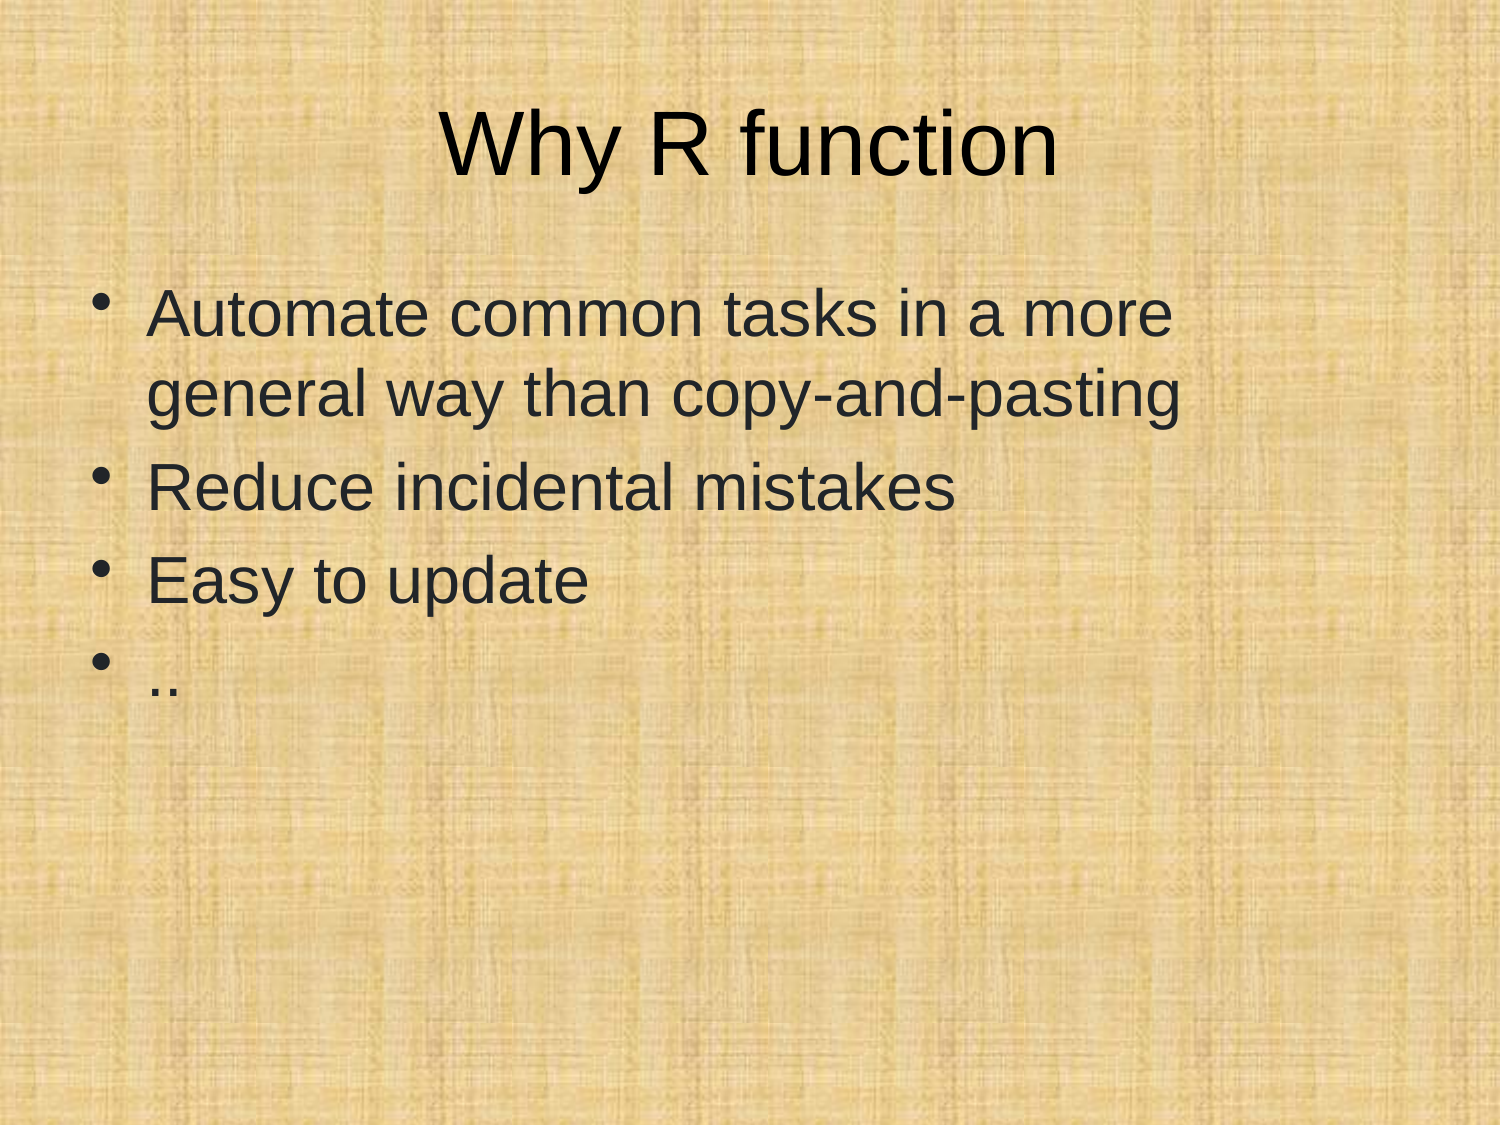

# Why R function
Automate common tasks in a more general way than copy-and-pasting
Reduce incidental mistakes
Easy to update
..